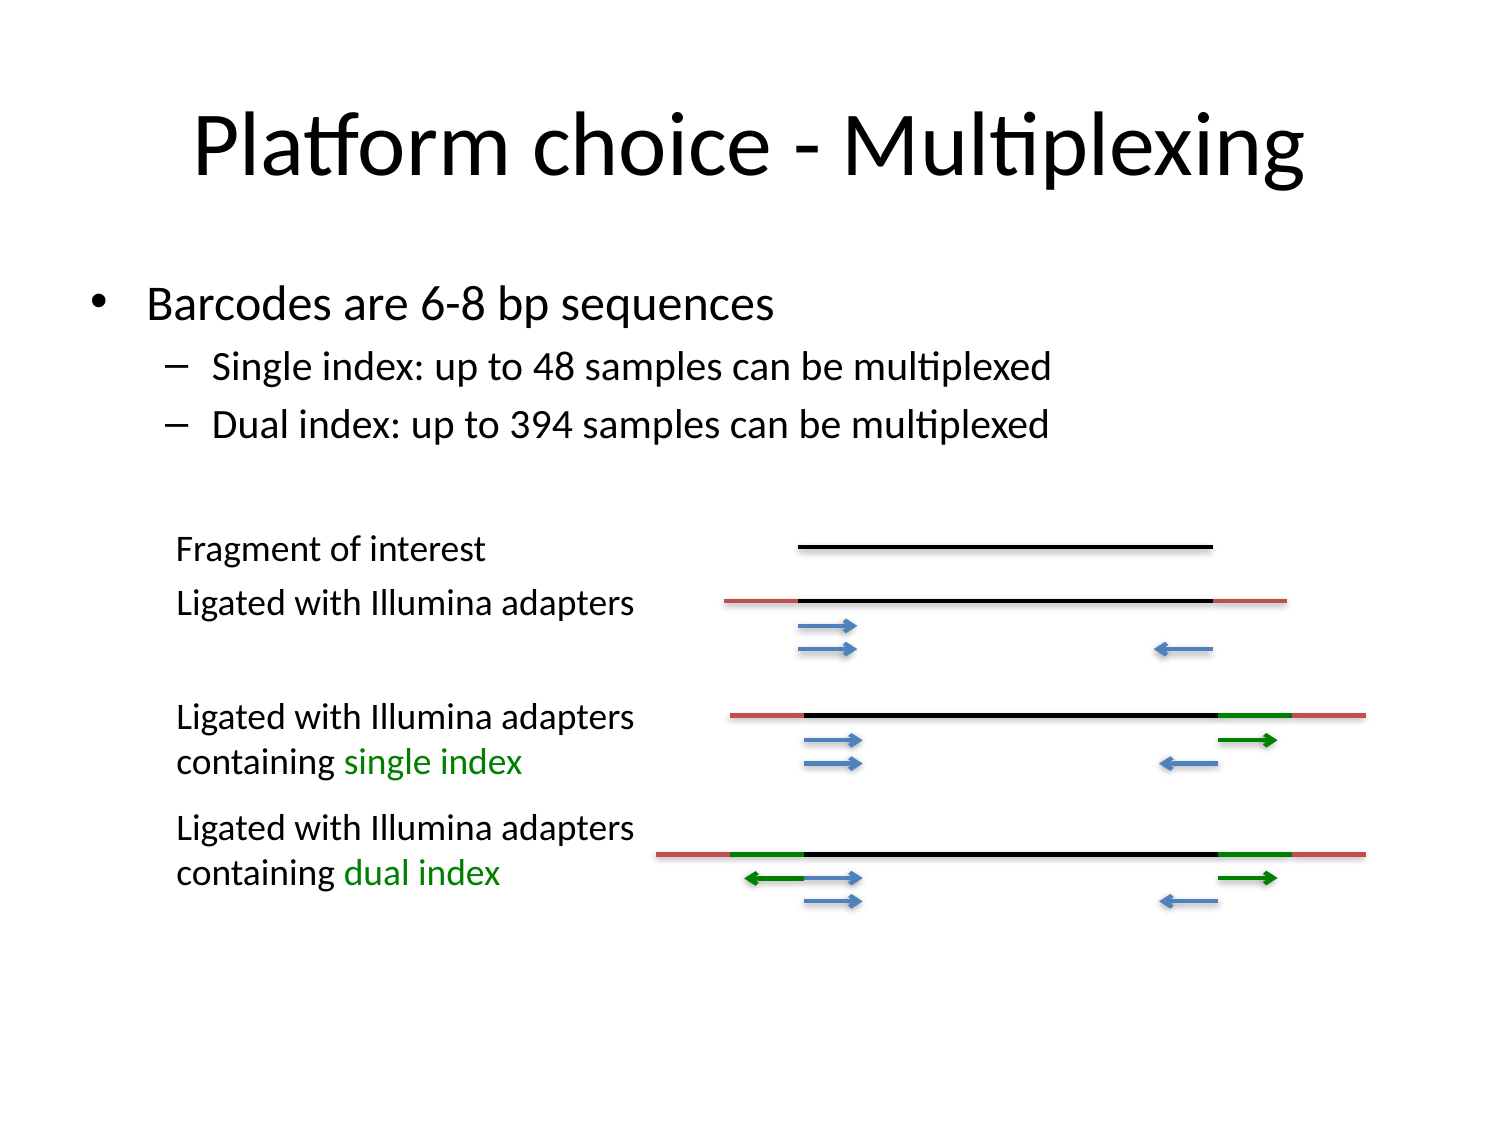

# Platform choice - Multiplexing
Barcodes are 6-8 bp sequences
Single index: up to 48 samples can be multiplexed
Dual index: up to 394 samples can be multiplexed

Fragment of interest
Ligated with Illumina adapters
Ligated with Illumina adapters
containing single index
Ligated with Illumina adapters
containing dual index